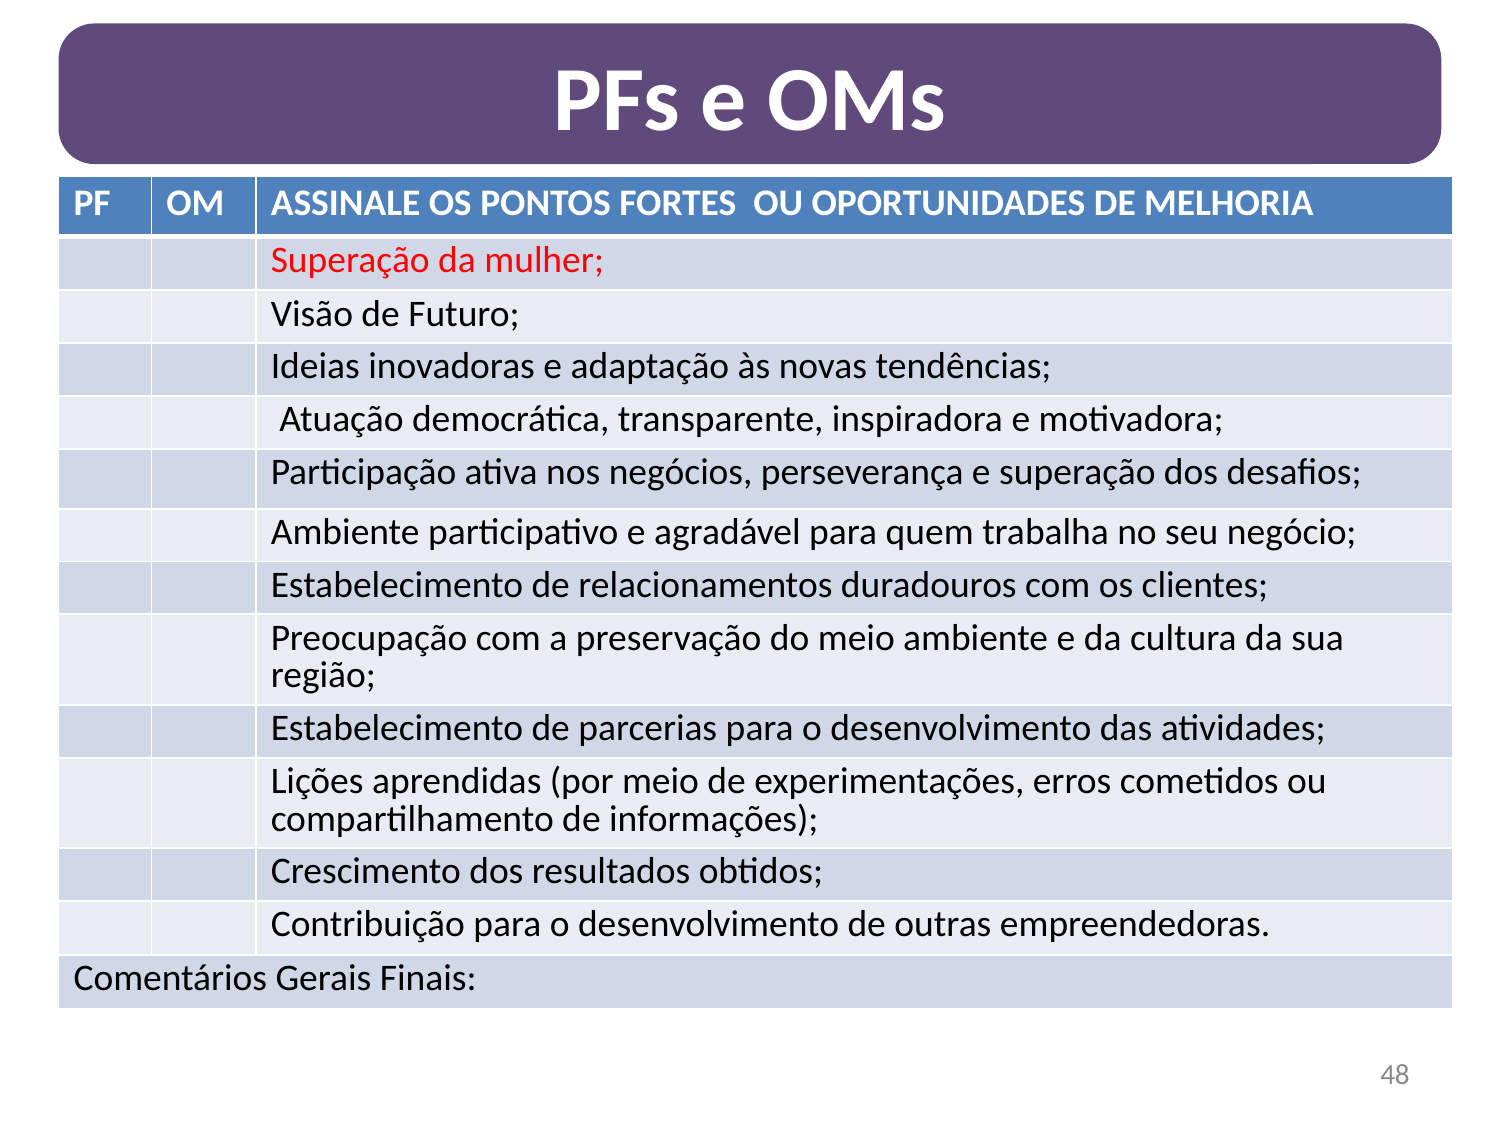

PFs e OMs
| PF | OM | ASSINALE OS PONTOS FORTES OU OPORTUNIDADES DE MELHORIA |
| --- | --- | --- |
|  |  | Superação da mulher; |
|  |  | Visão de Futuro; |
|  |  | Ideias inovadoras e adaptação às novas tendências; |
|  |  | Atuação democrática, transparente, inspiradora e motivadora; |
|  |  | Participação ativa nos negócios, perseverança e superação dos desafios; |
|  |  | Ambiente participativo e agradável para quem trabalha no seu negócio; |
|  |  | Estabelecimento de relacionamentos duradouros com os clientes; |
|  |  | Preocupação com a preservação do meio ambiente e da cultura da sua região; |
|  |  | Estabelecimento de parcerias para o desenvolvimento das atividades; |
|  |  | Lições aprendidas (por meio de experimentações, erros cometidos ou compartilhamento de informações); |
|  |  | Crescimento dos resultados obtidos; |
|  |  | Contribuição para o desenvolvimento de outras empreendedoras. |
| Comentários Gerais Finais: |  |  |
48